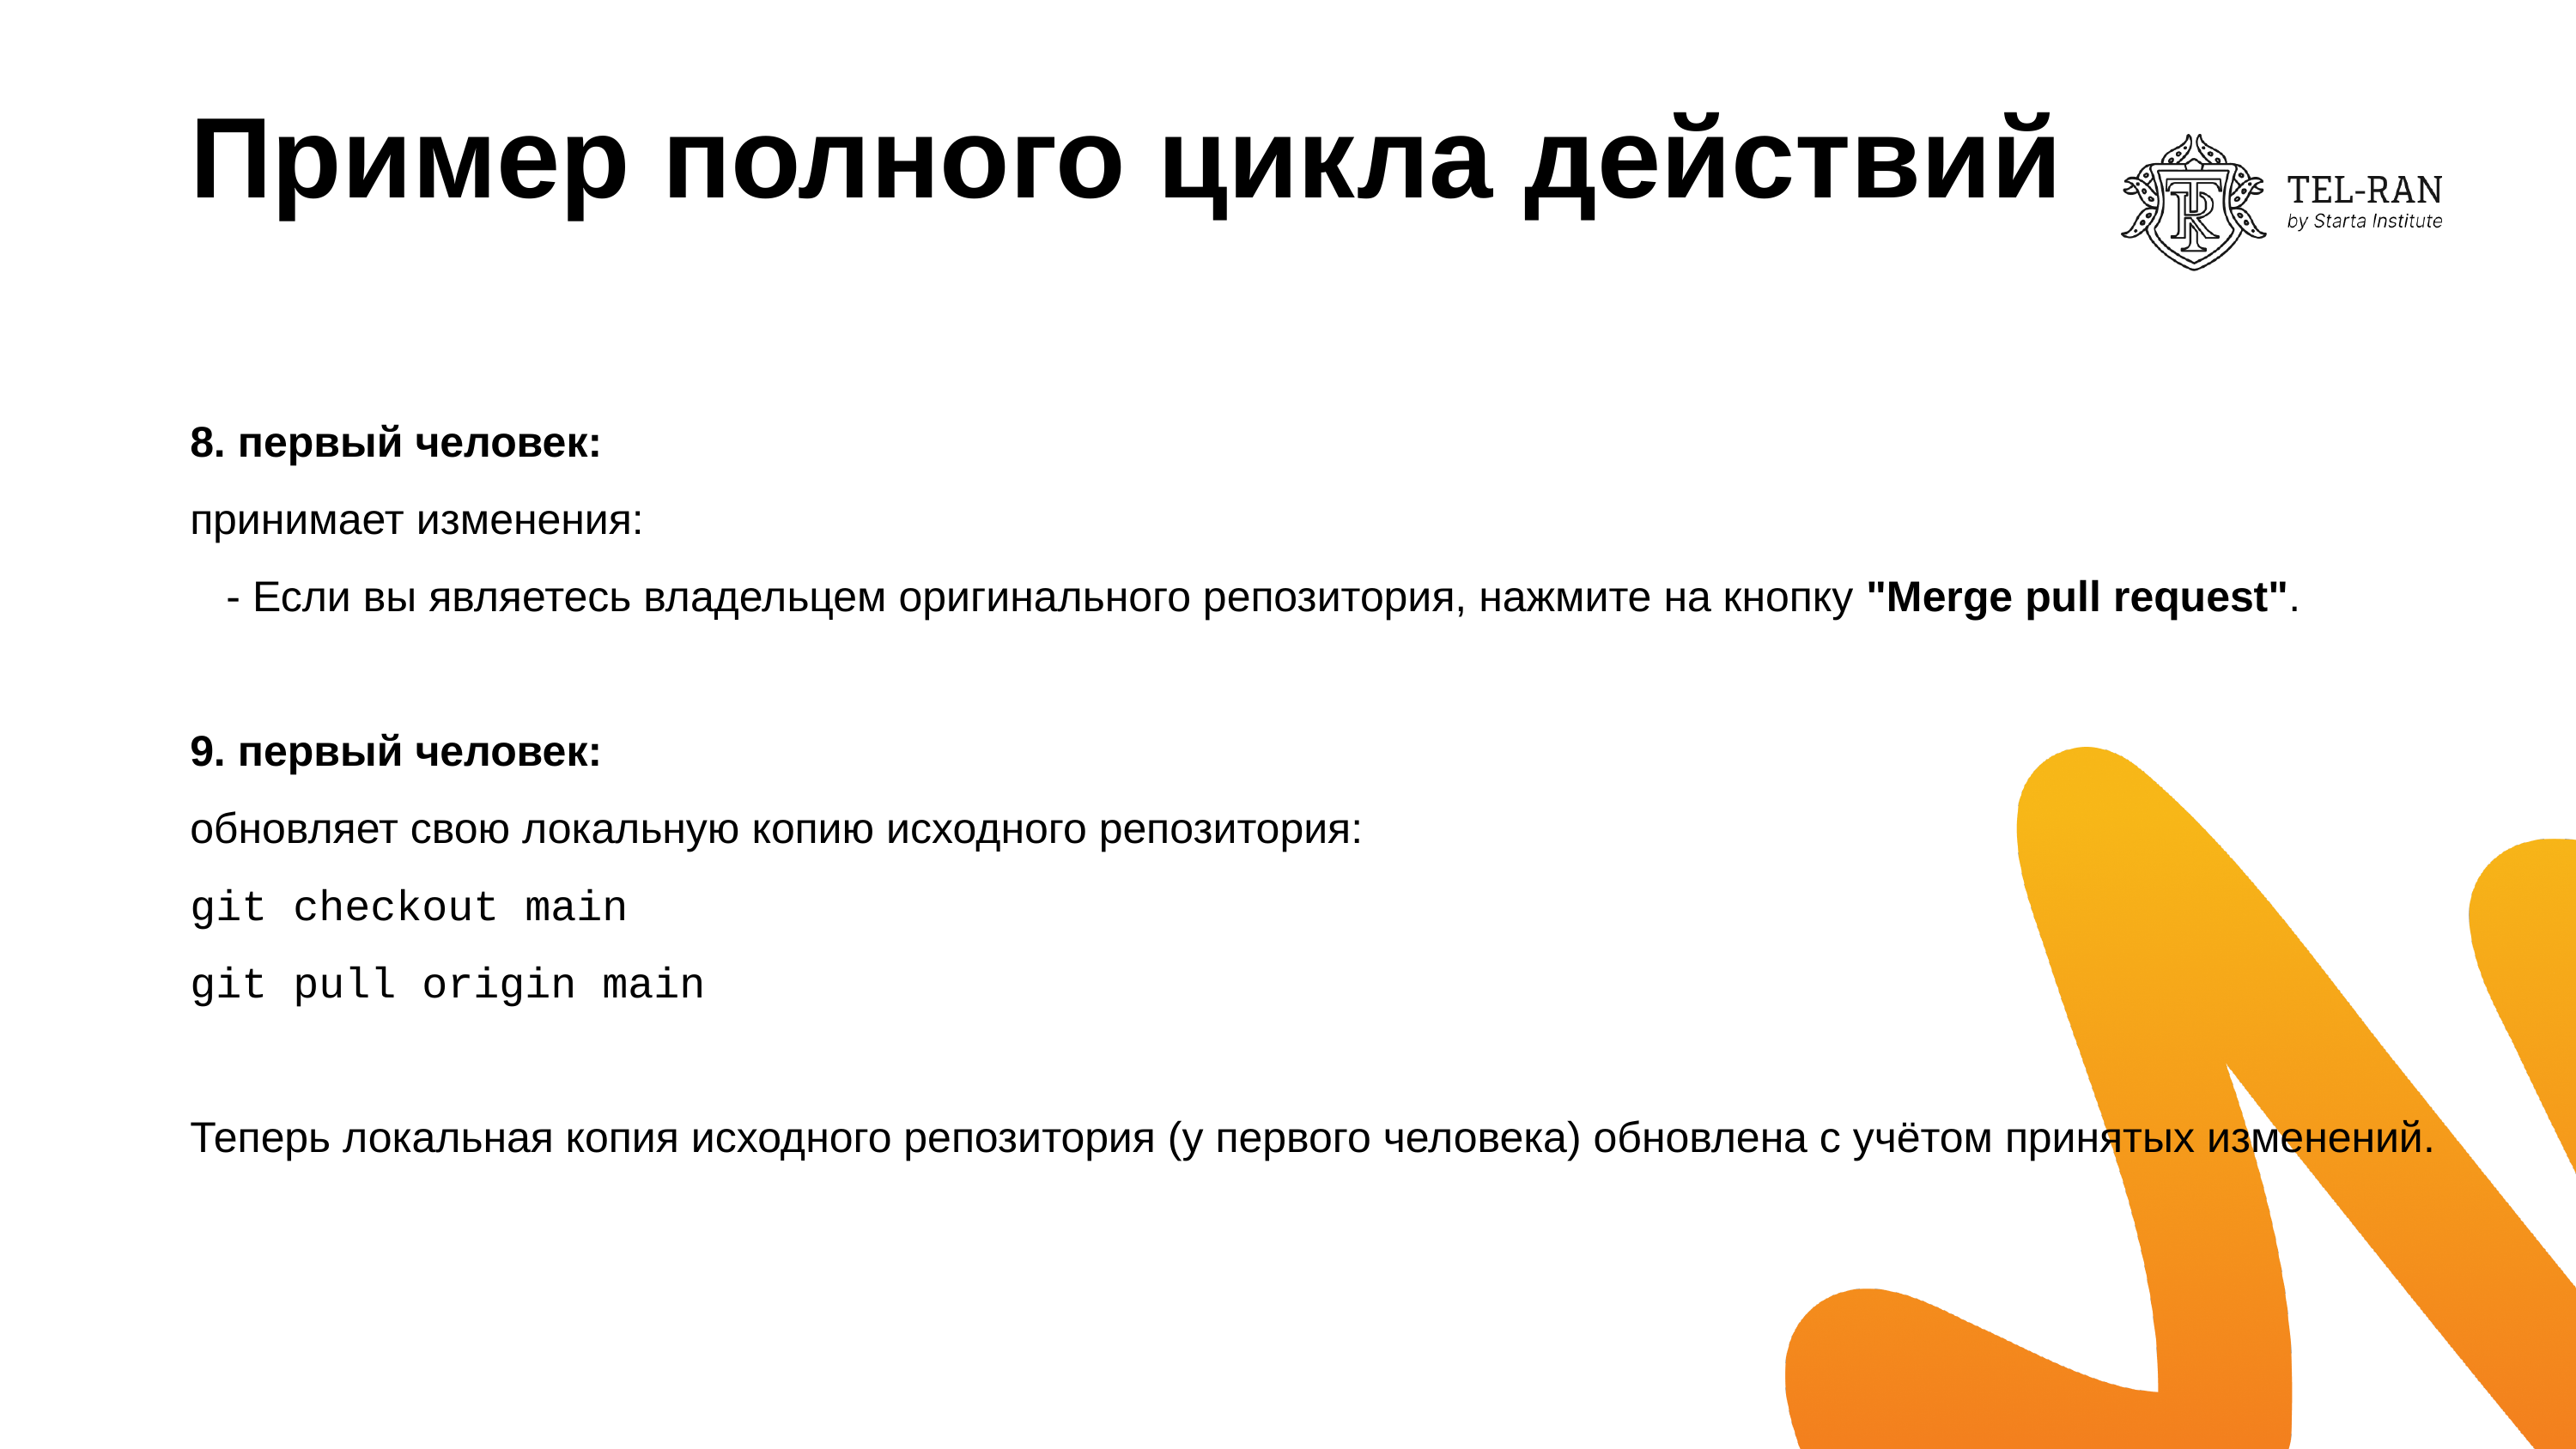

# Пример полного цикла действий
8. первый человек:
принимает изменения:
   - Если вы являетесь владельцем оригинального репозитория, нажмите на кнопку "Merge pull request".

9. первый человек:
обновляет свою локальную копию исходного репозитория:
git checkout main
git pull origin main

Теперь локальная копия исходного репозитория (у первого человека) обновлена с учётом принятых изменений.